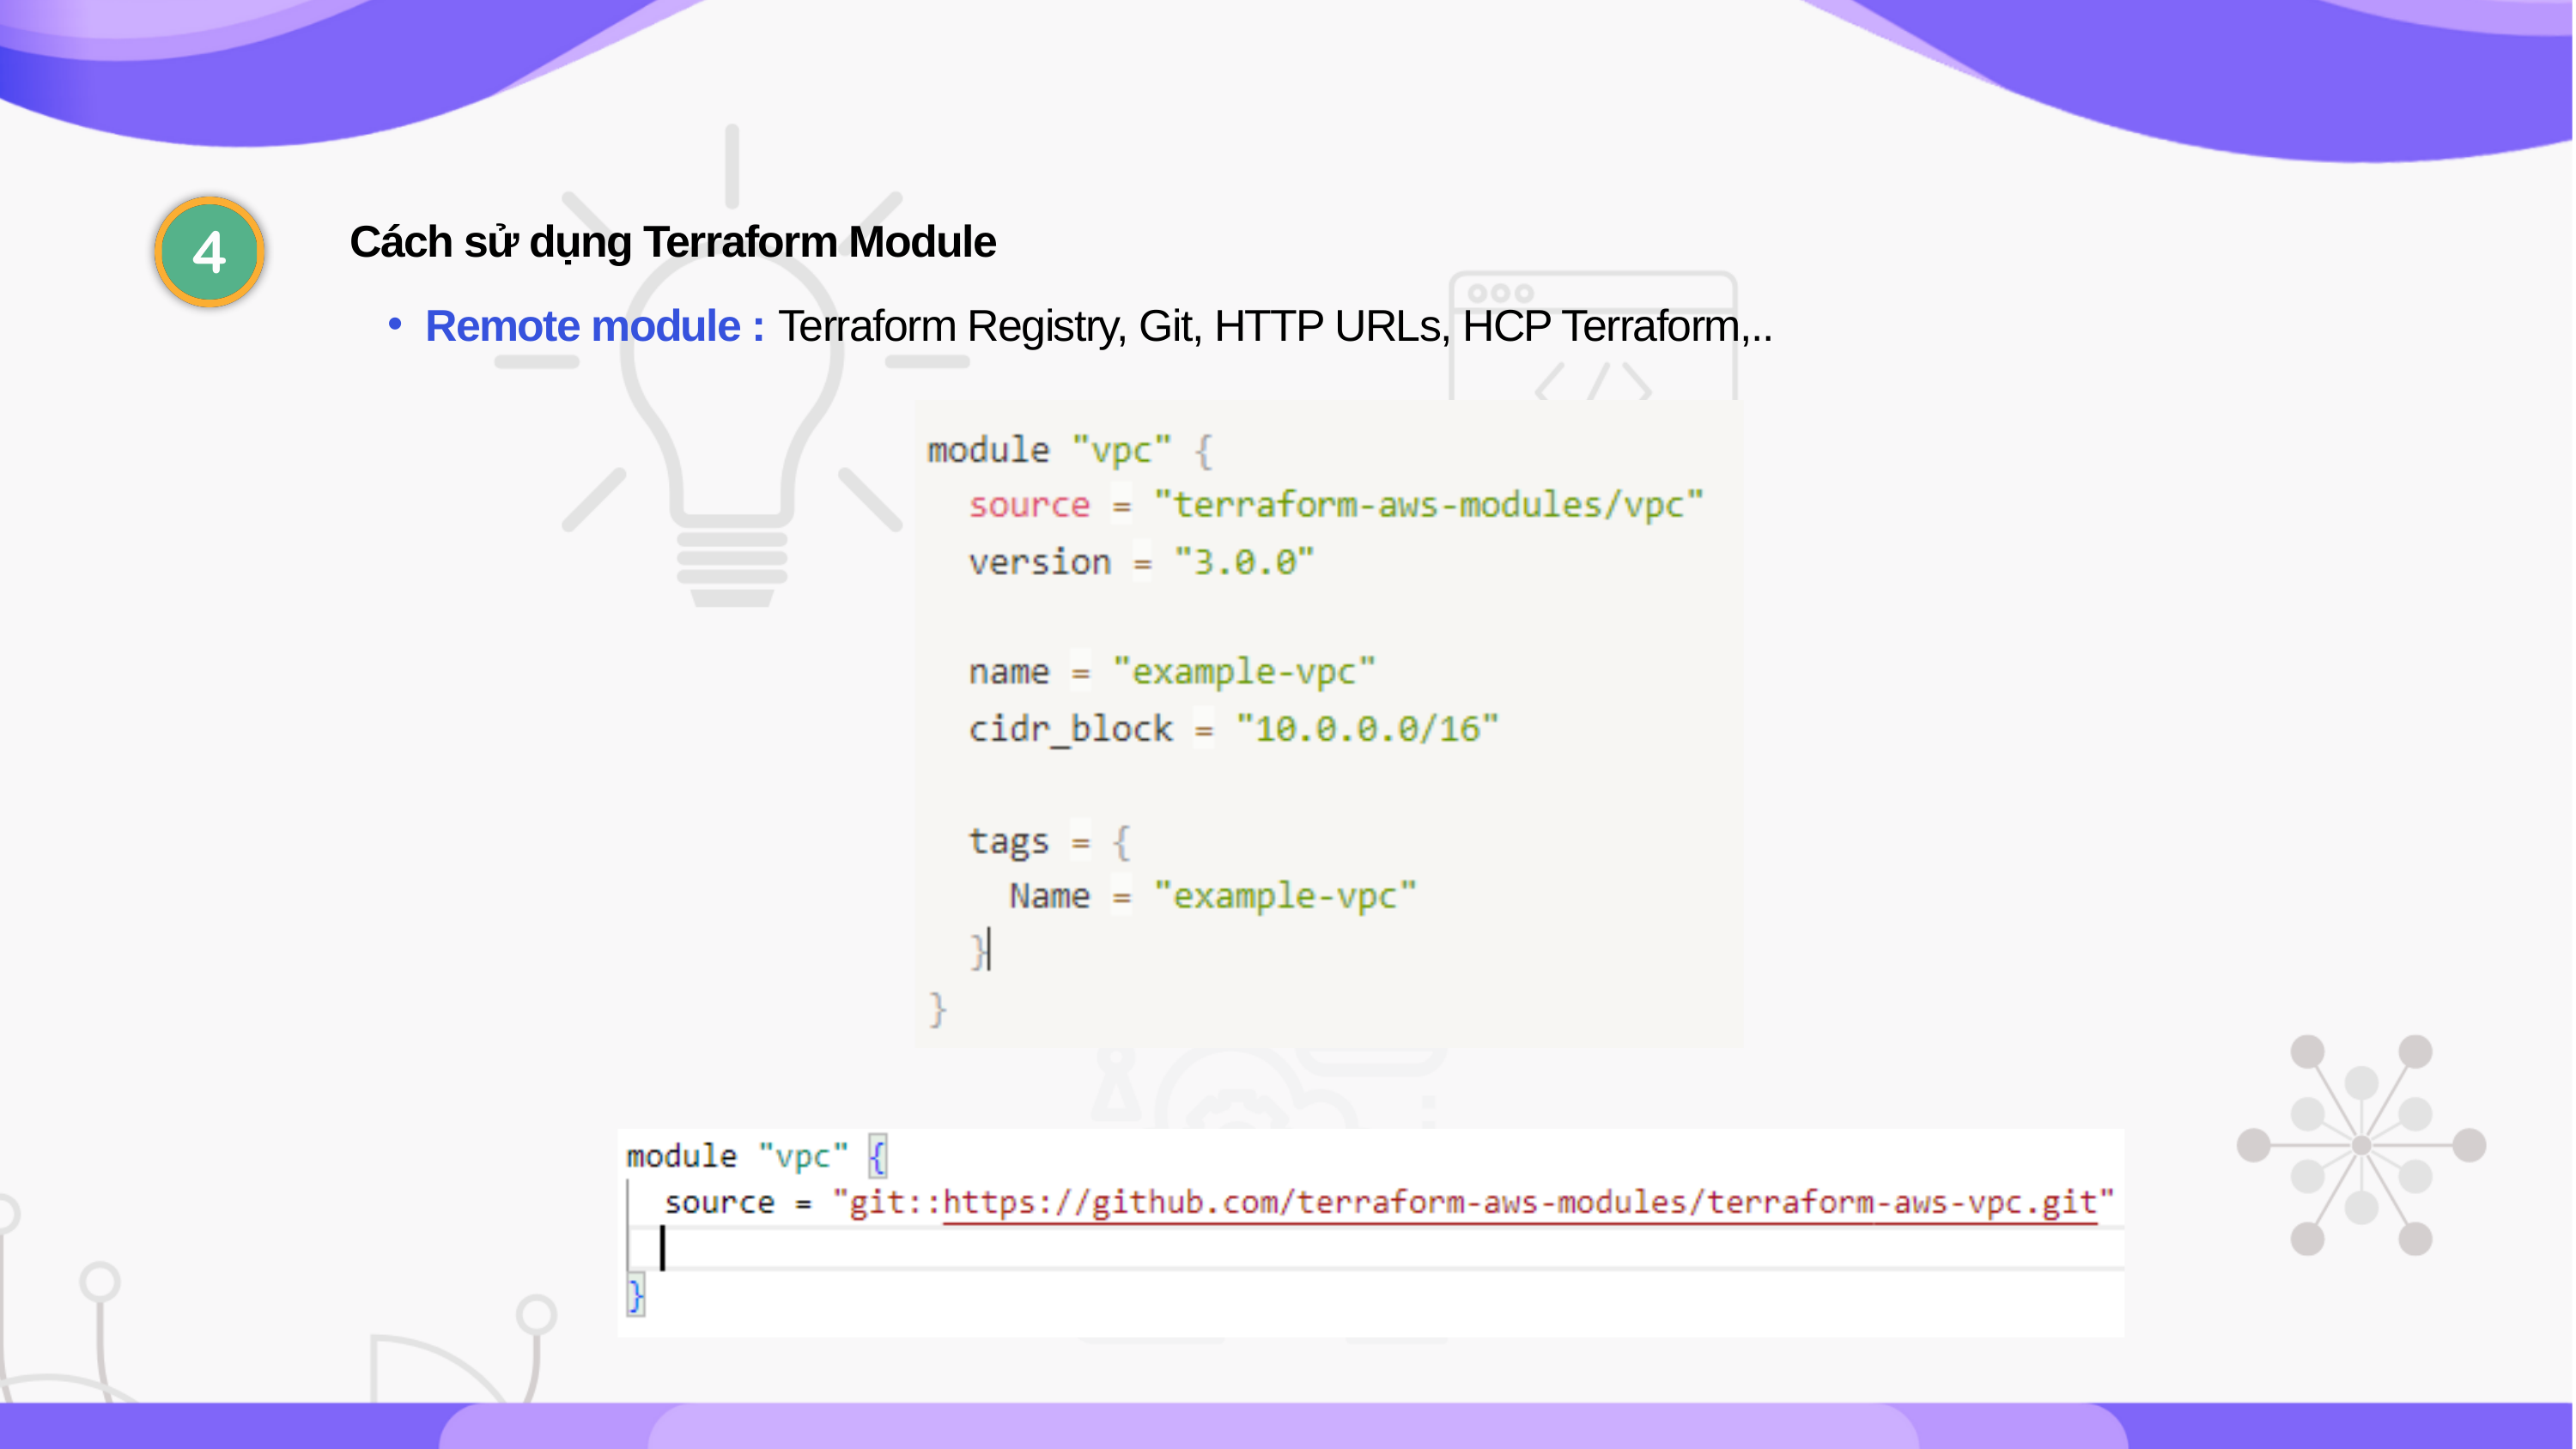

Cách sử dụng Terraform Module
Remote module : Terraform Registry, Git, HTTP URLs, HCP Terraform,..